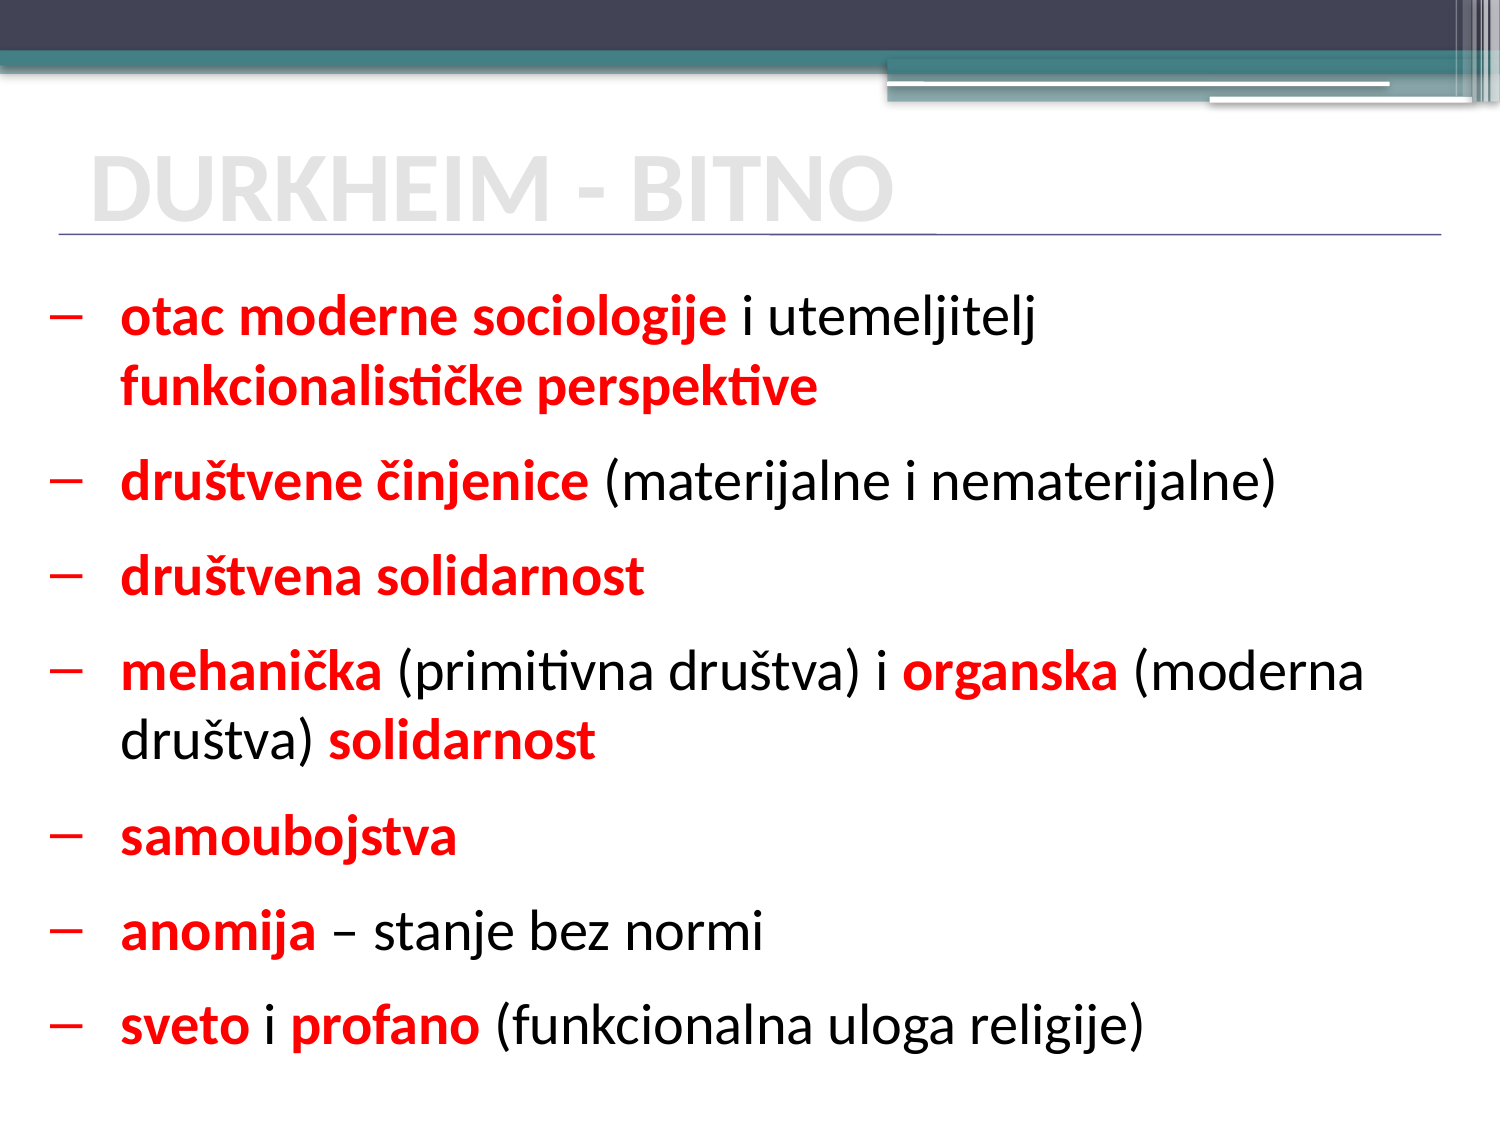

DURKHEIM - BITNO
otac moderne sociologije i utemeljitelj funkcionalističke perspektive
društvene činjenice (materijalne i nematerijalne)
društvena solidarnost
mehanička (primitivna društva) i organska (moderna društva) solidarnost
samoubojstva
anomija – stanje bez normi
sveto i profano (funkcionalna uloga religije)